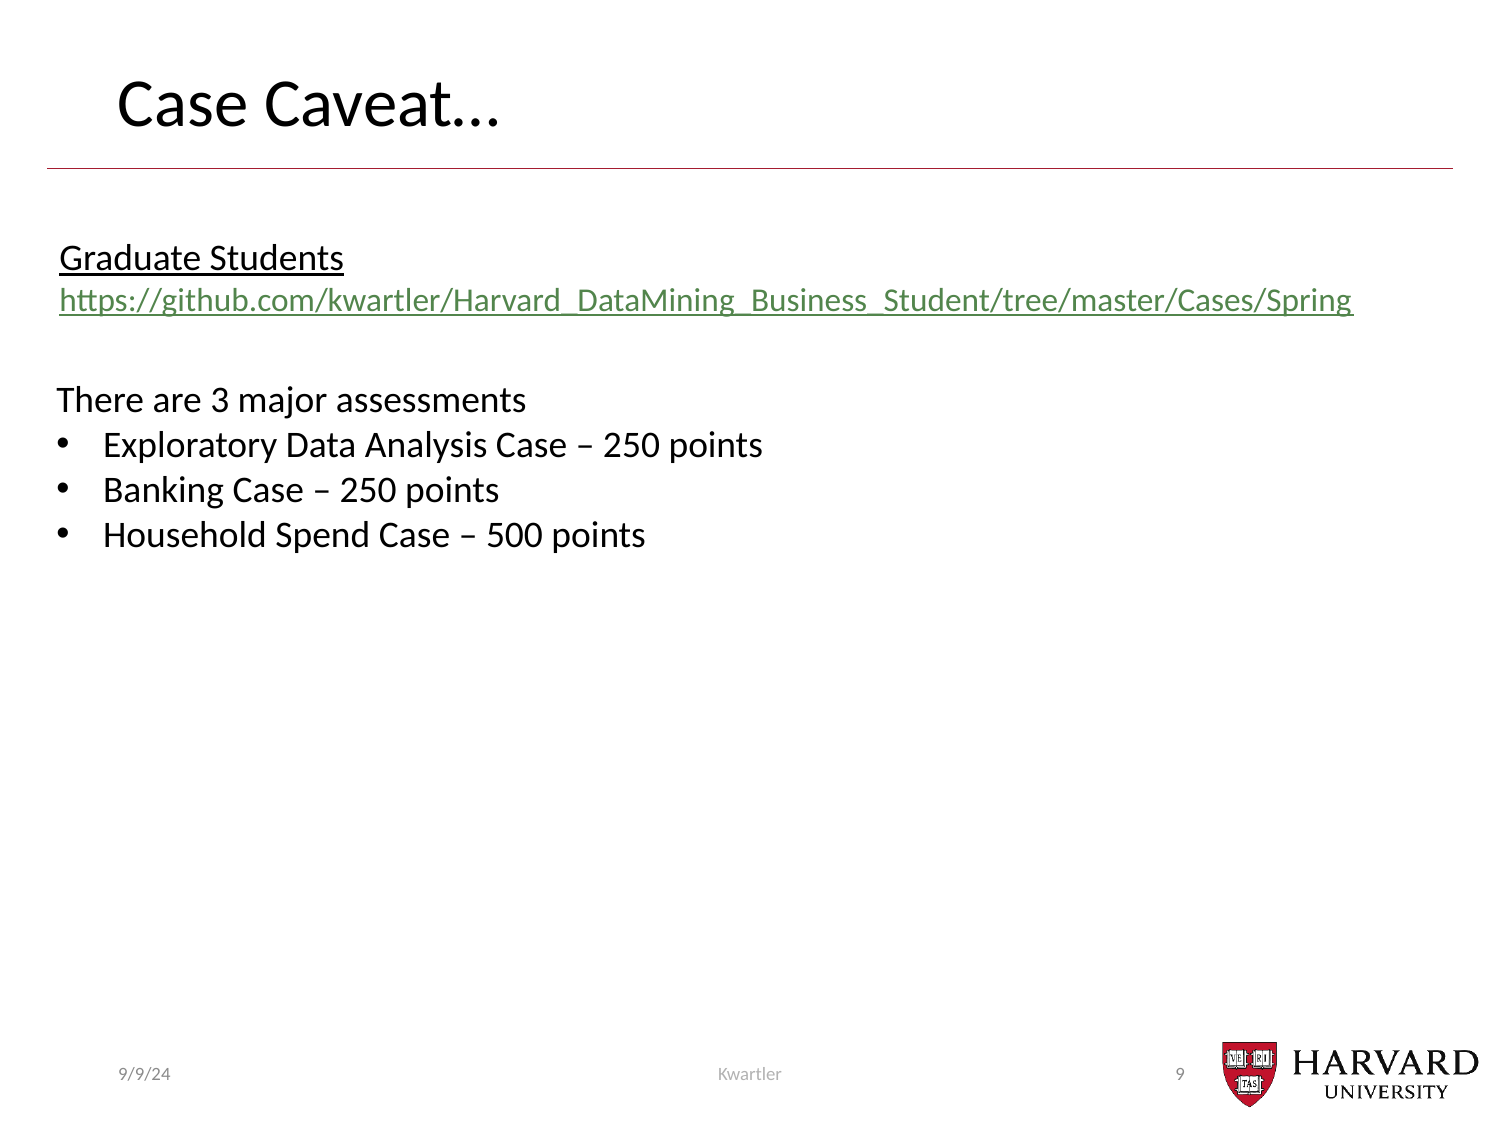

# Case Caveat…
Graduate Students
https://github.com/kwartler/Harvard_DataMining_Business_Student/tree/master/Cases/Spring
There are 3 major assessments
Exploratory Data Analysis Case – 250 points
Banking Case – 250 points
Household Spend Case – 500 points
9/9/24
Kwartler
9